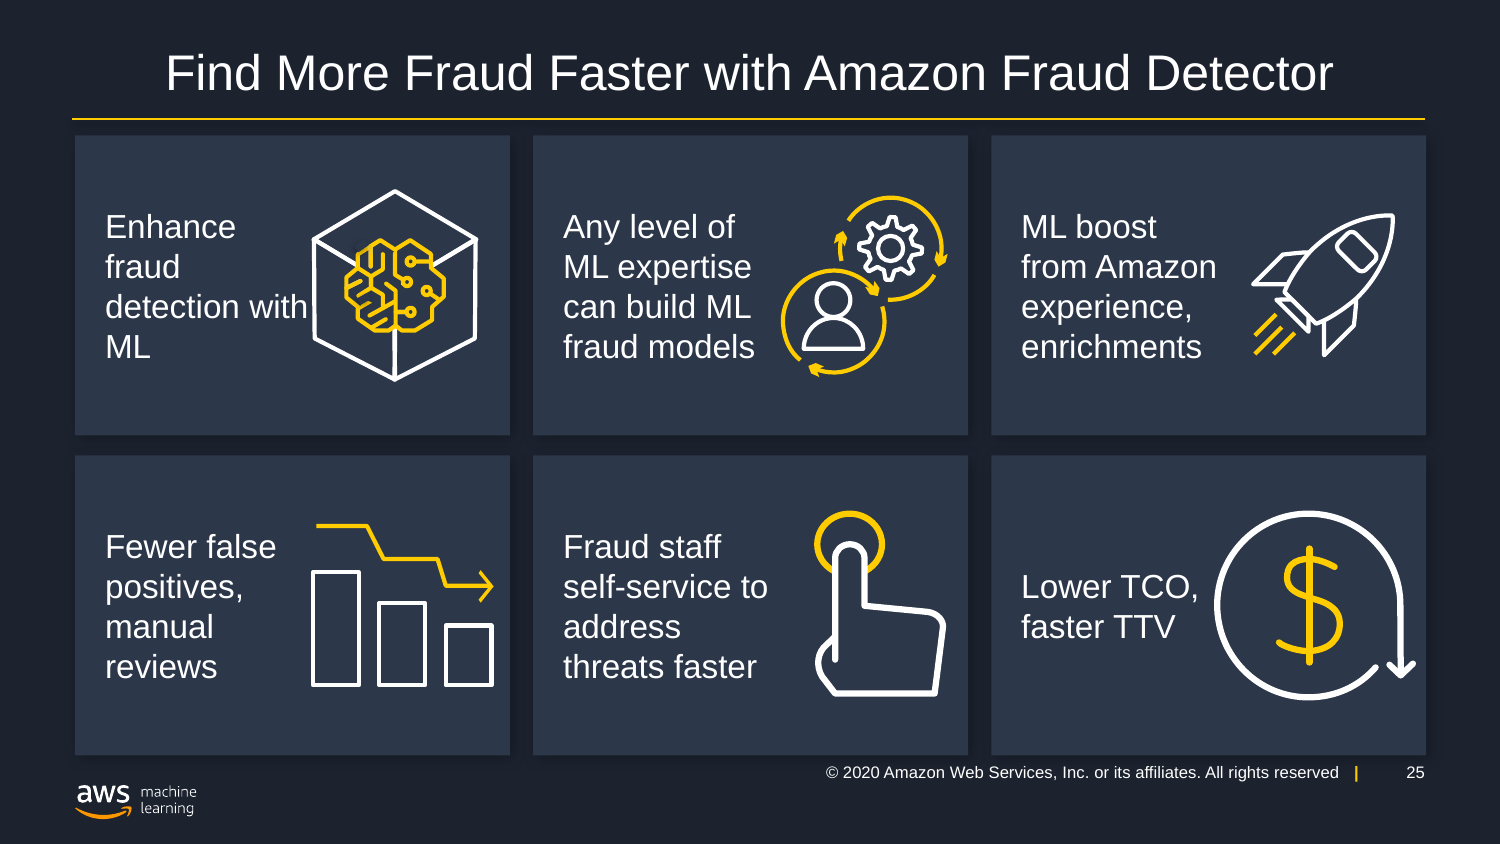

# Find More Fraud Faster with Amazon Fraud Detector
Enhance fraud detection with ML

Any level of ML expertise can build ML fraud models

ML boost from Amazon experience, enrichments

Fewer false positives, manual reviews

Fraud staff self-service to address threats faster
Lower TCO, faster TTV